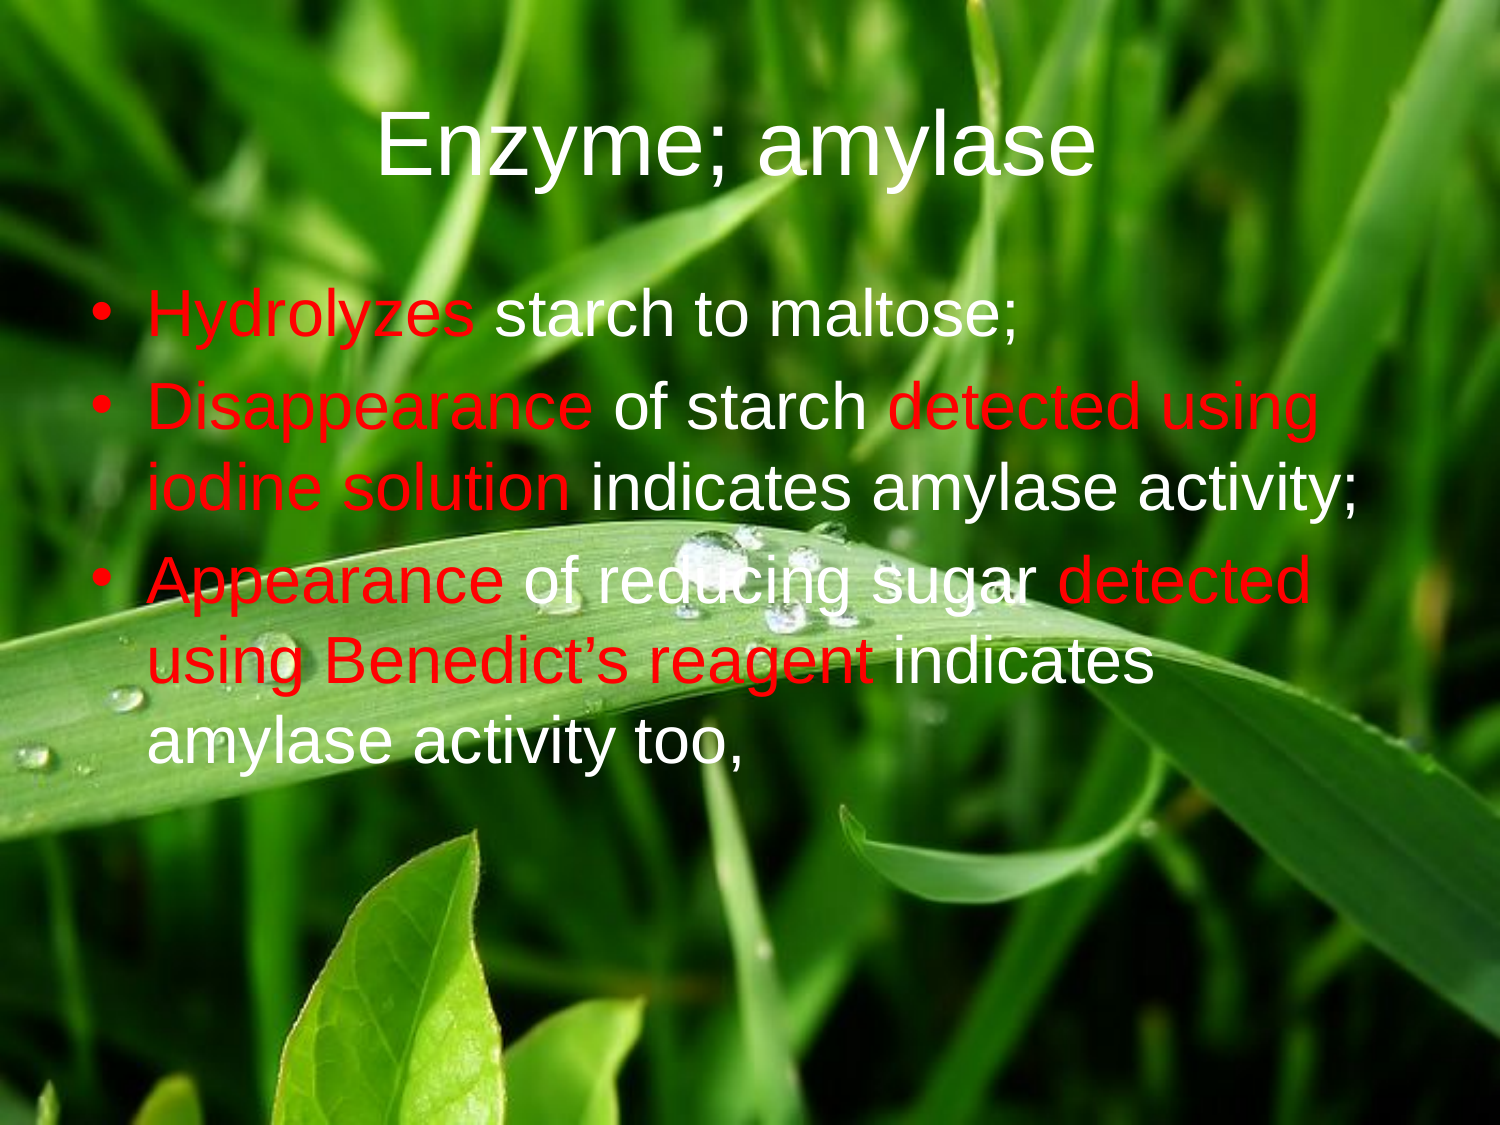

# Enzyme; amylase
Hydrolyzes starch to maltose;
Disappearance of starch detected using iodine solution indicates amylase activity;
Appearance of reducing sugar detected using Benedict’s reagent indicates amylase activity too,